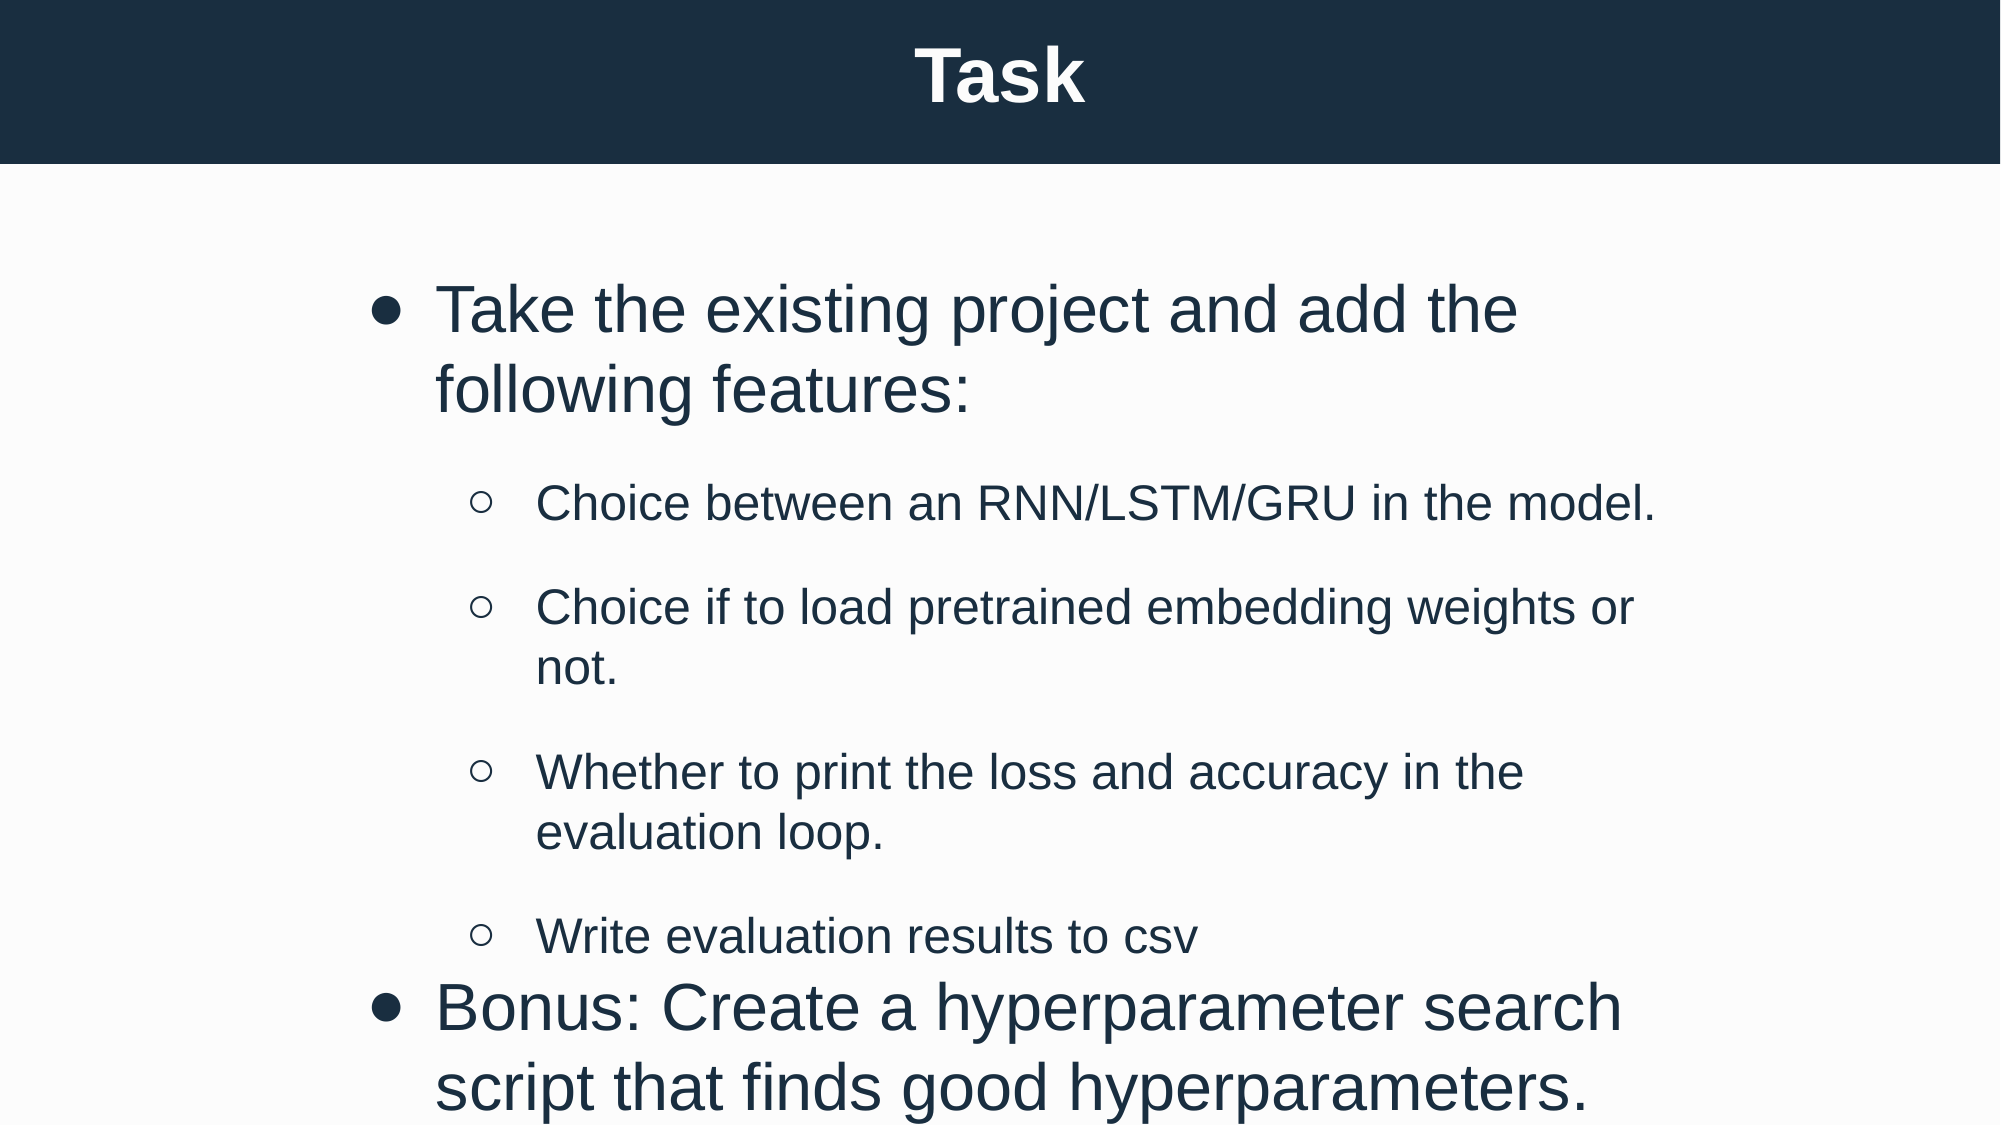

# Task
Take the existing project and add the following features:
Choice between an RNN/LSTM/GRU in the model.
Choice if to load pretrained embedding weights or not.
Whether to print the loss and accuracy in the evaluation loop.
Write evaluation results to csv
Bonus: Create a hyperparameter search script that finds good hyperparameters.